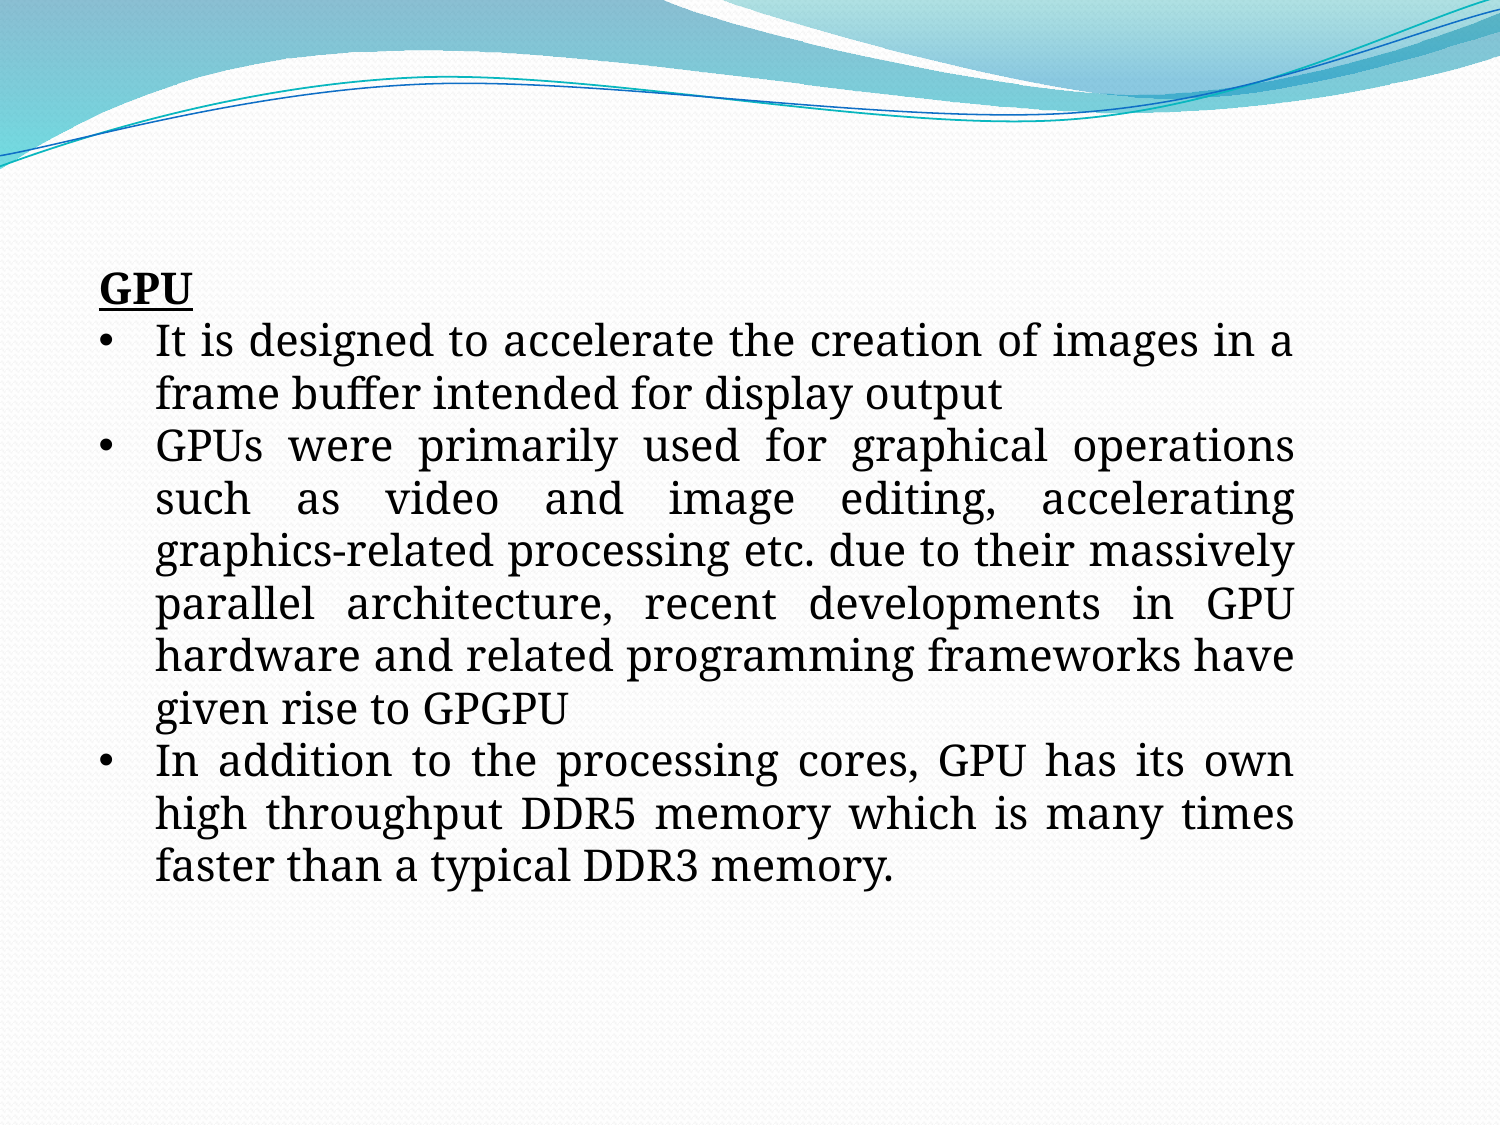

GPU
It is designed to accelerate the creation of images in a frame buffer intended for display output
GPUs were primarily used for graphical operations such as video and image editing, accelerating graphics-related processing etc. due to their massively parallel architecture, recent developments in GPU hardware and related programming frameworks have given rise to GPGPU
In addition to the processing cores, GPU has its own high throughput DDR5 memory which is many times faster than a typical DDR3 memory.